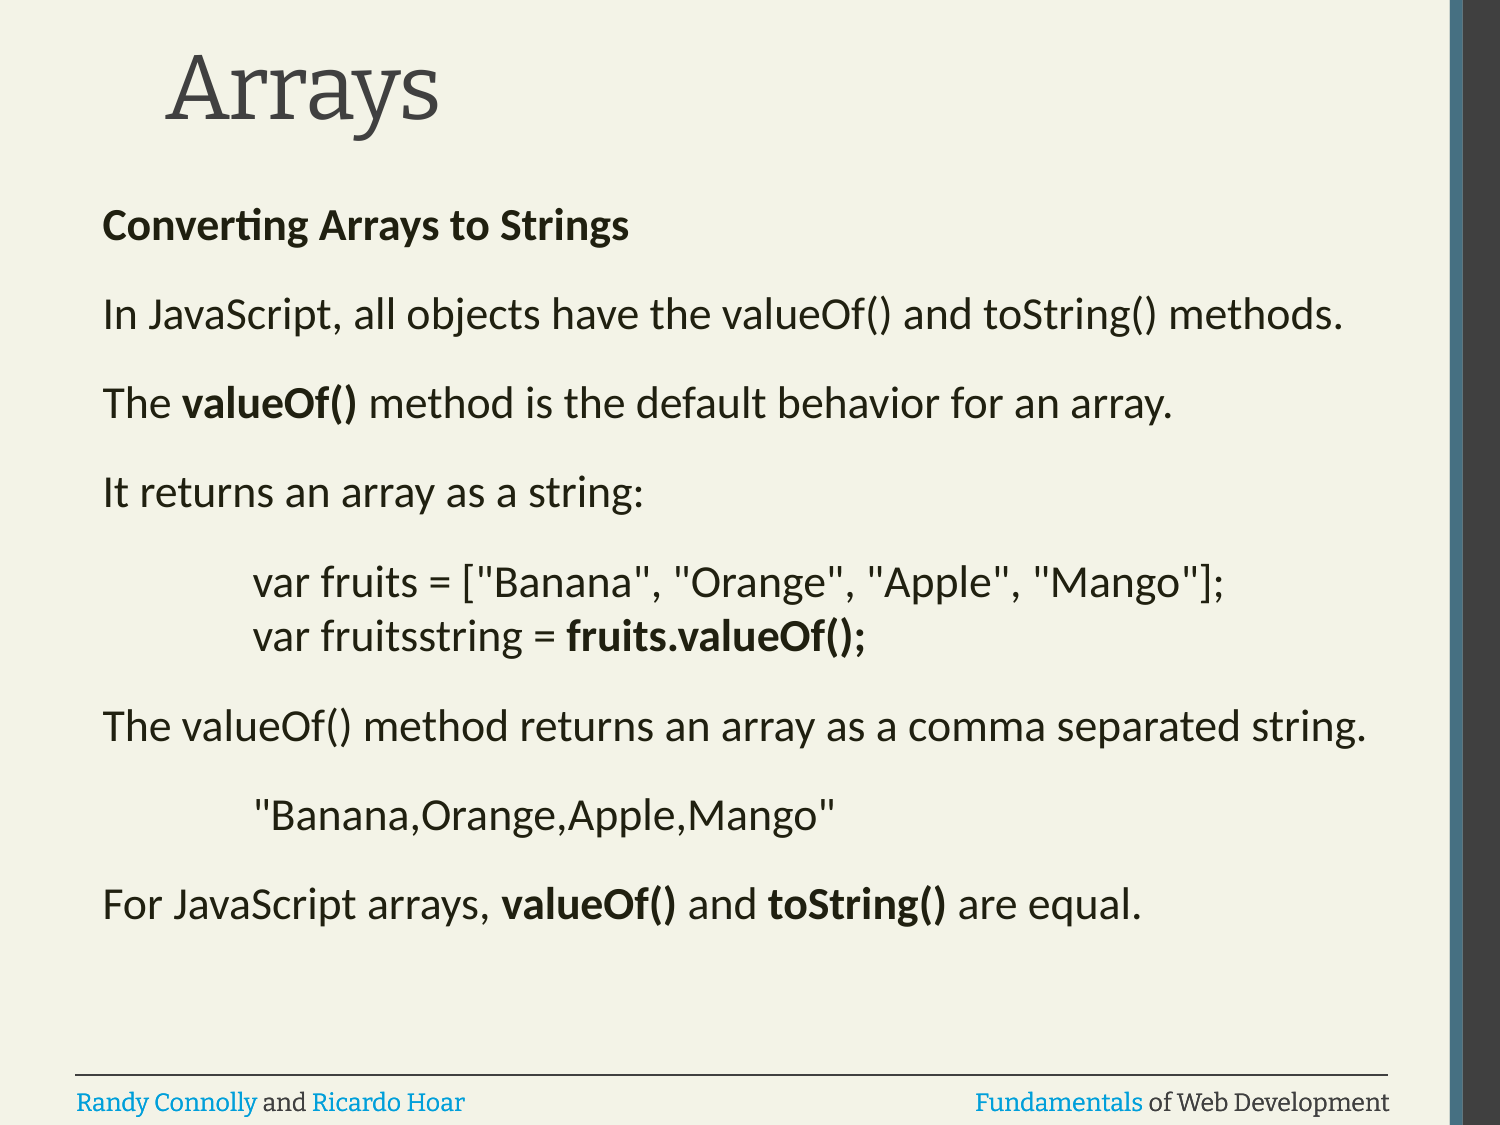

# Arrays
Converting Arrays to Strings
In JavaScript, all objects have the valueOf() and toString() methods.
The valueOf() method is the default behavior for an array.
It returns an array as a string:
	var fruits = ["Banana", "Orange", "Apple", "Mango"];
	var fruitsstring = fruits.valueOf();
The valueOf() method returns an array as a comma separated string.
	"Banana,Orange,Apple,Mango"
For JavaScript arrays, valueOf() and toString() are equal.